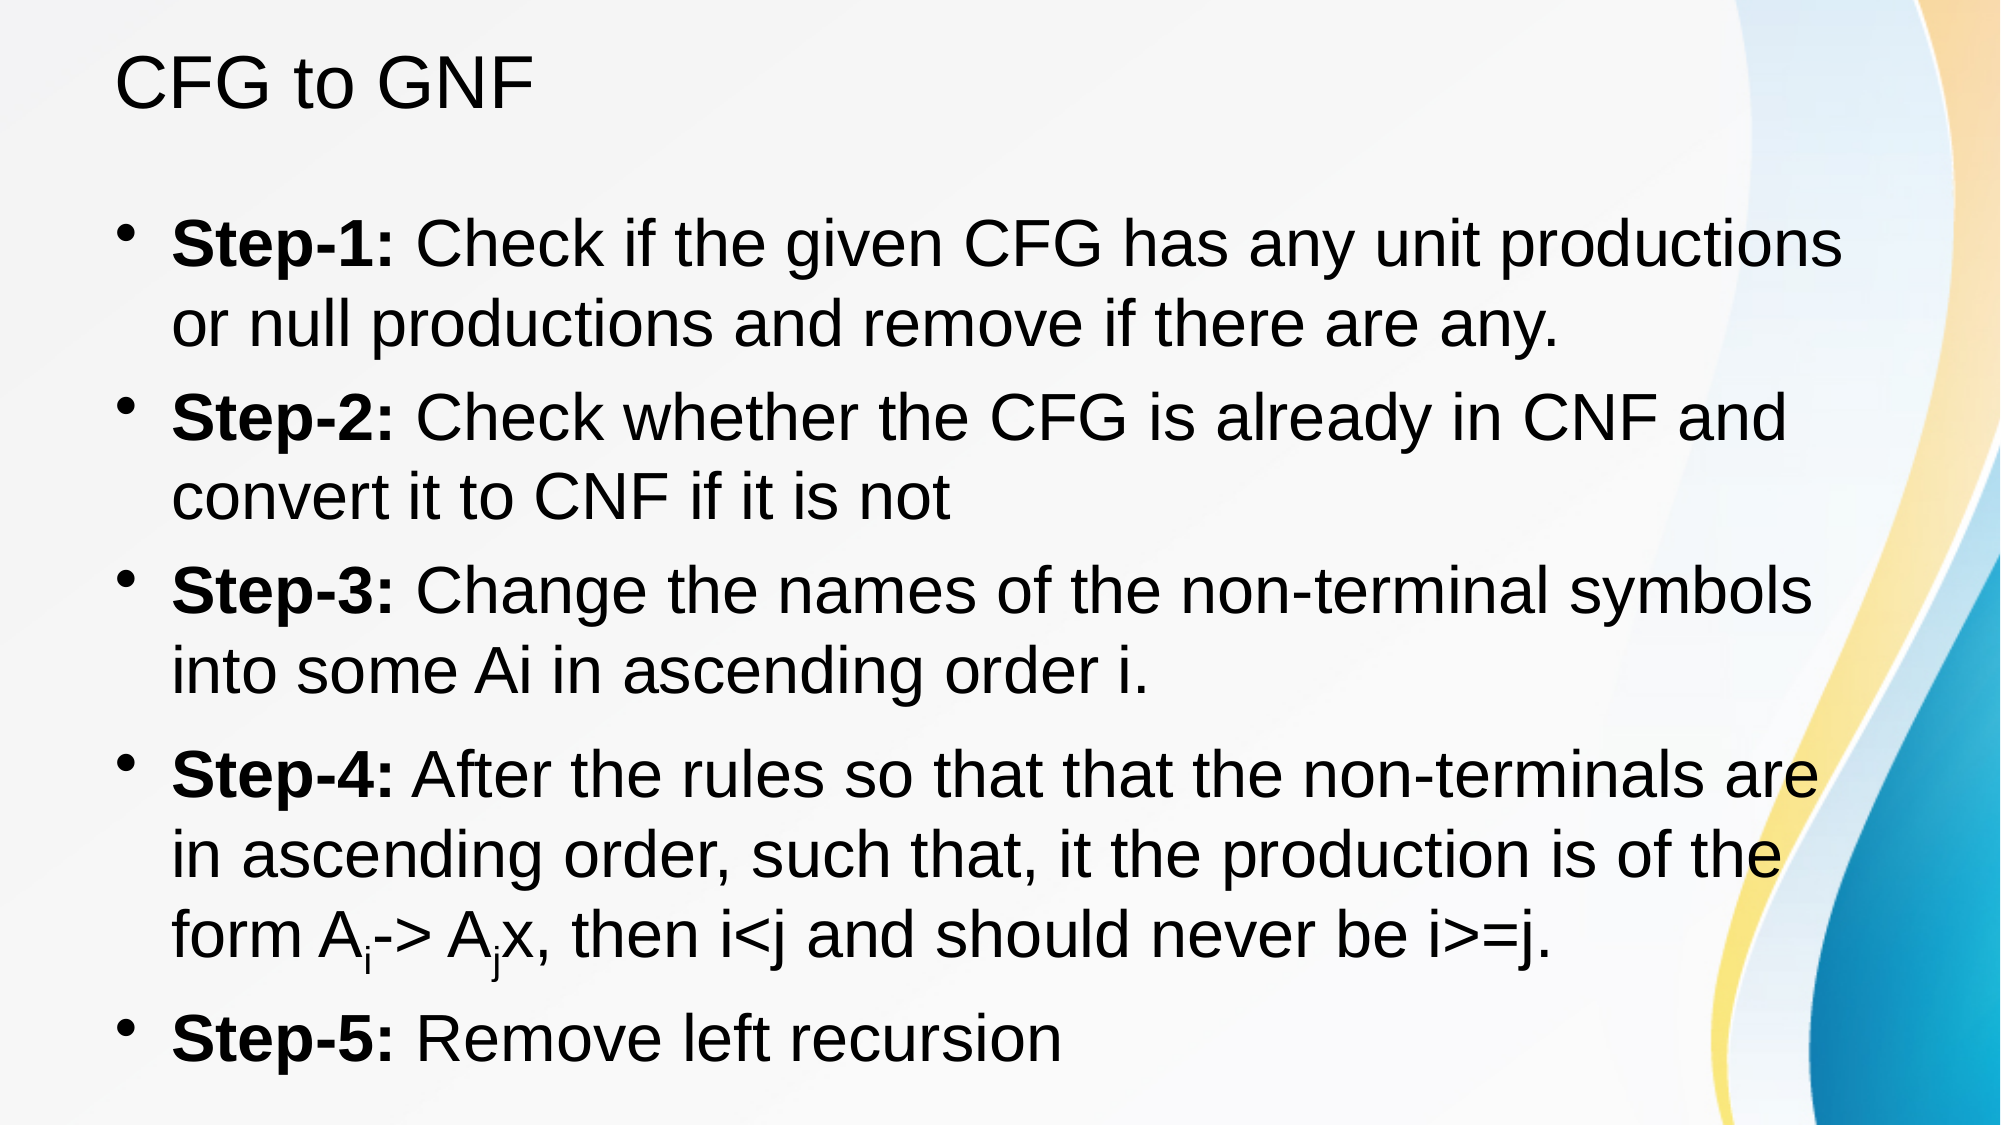

# CFG to GNF
Step-1: Check if the given CFG has any unit productions or null productions and remove if there are any.
Step-2: Check whether the CFG is already in CNF and convert it to CNF if it is not
Step-3: Change the names of the non-terminal symbols into some Ai in ascending order i.
Step-4: After the rules so that that the non-terminals are in ascending order, such that, it the production is of the form Ai-> Ajx, then i<j and should never be i>=j.
Step-5: Remove left recursion